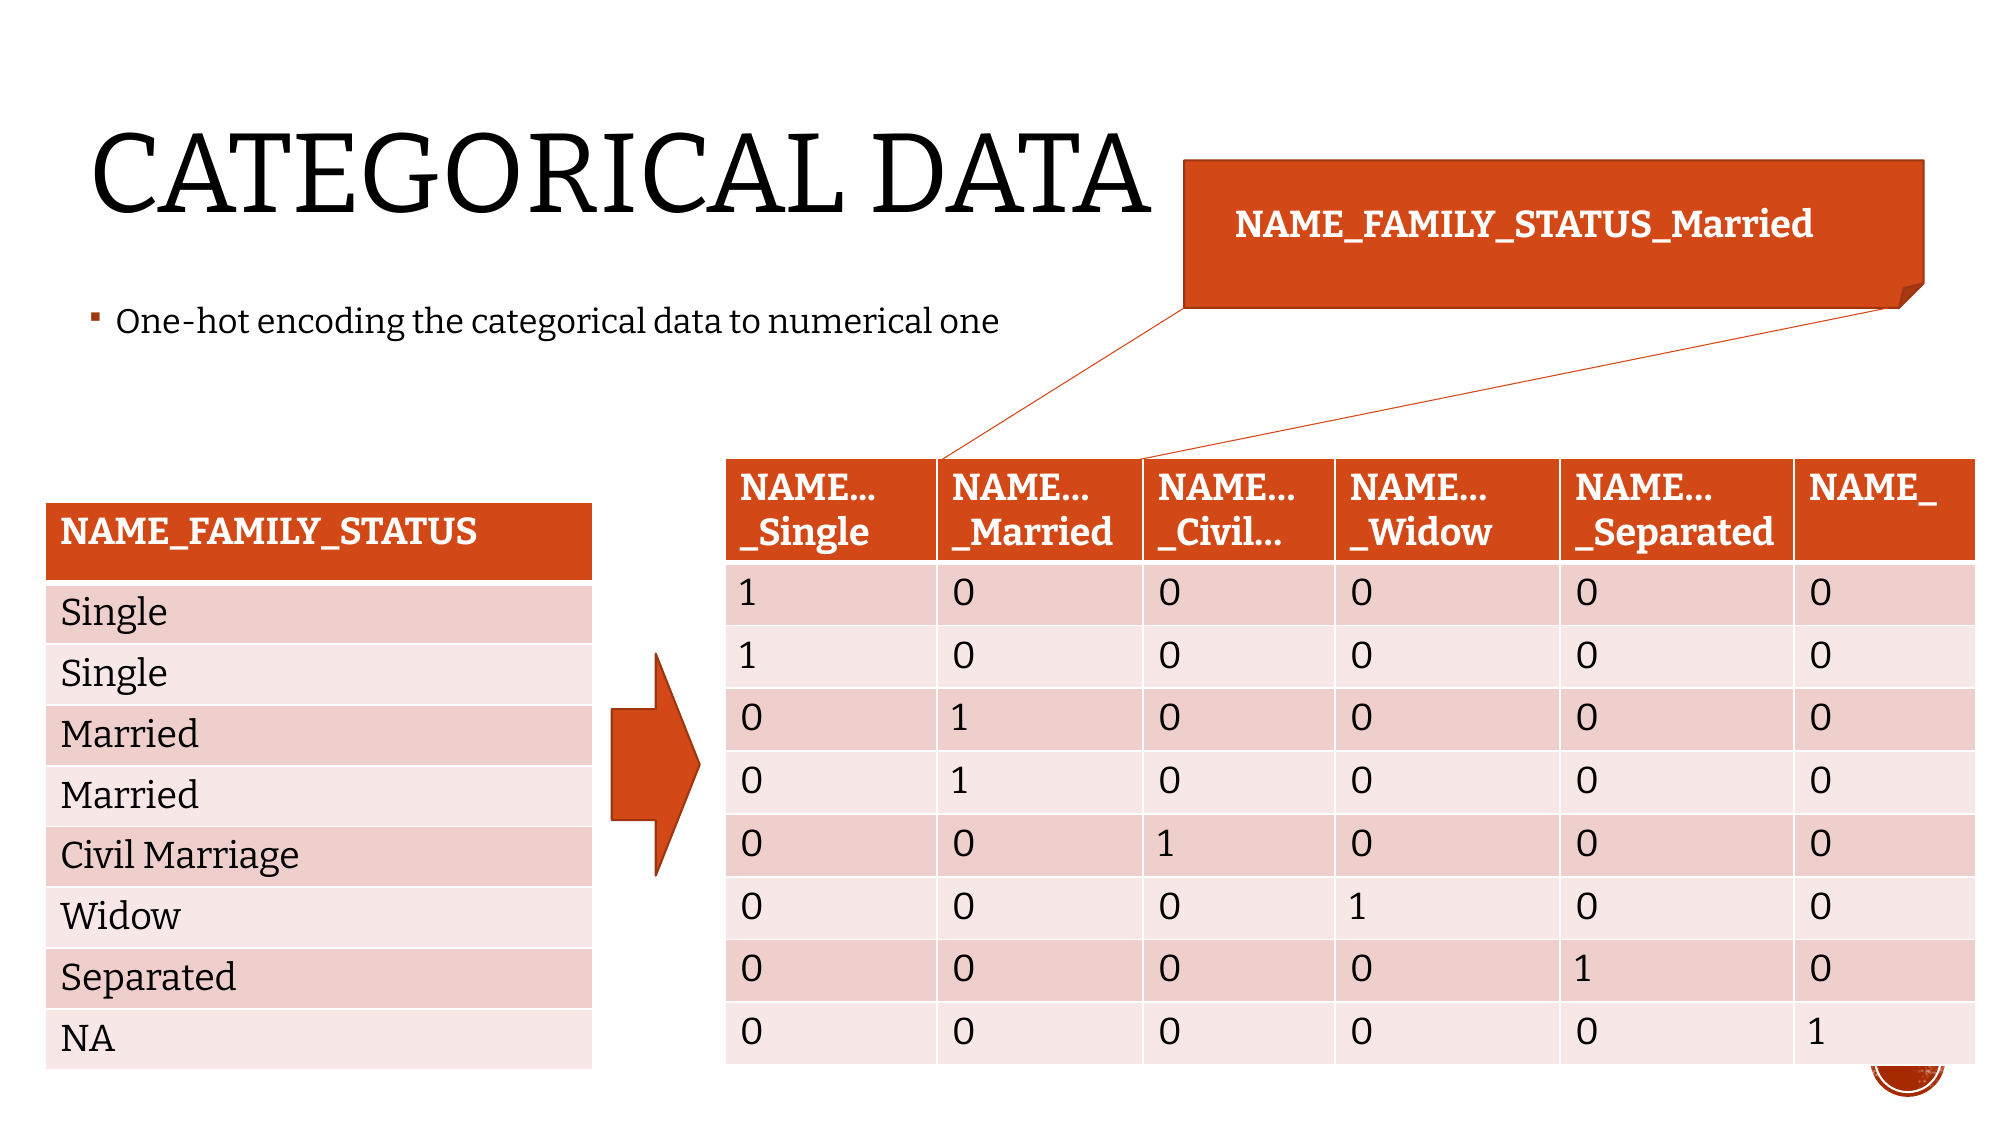

# Categorical Data

NAME_FAMILY_STATUS_Married

One-hot encoding the categorical data to numerical one
| NAME... \_Single | NAME… \_Married | NAME… \_Civil… | NAME… \_Widow | NAME… \_Separated | NAME\_ |
| --- | --- | --- | --- | --- | --- |
| 1 | 0 | 0 | 0 | 0 | 0 |
| 1 | 0 | 0 | 0 | 0 | 0 |
| 0 | 1 | 0 | 0 | 0 | 0 |
| 0 | 1 | 0 | 0 | 0 | 0 |
| 0 | 0 | 1 | 0 | 0 | 0 |
| 0 | 0 | 0 | 1 | 0 | 0 |
| 0 | 0 | 0 | 0 | 1 | 0 |
| 0 | 0 | 0 | 0 | 0 | 1 |
| NAME\_FAMILY\_STATUS |
| --- |
| Single |
| Single |
| Married |
| Married |
| Civil Marriage |
| Widow |
| Separated |
| NA |